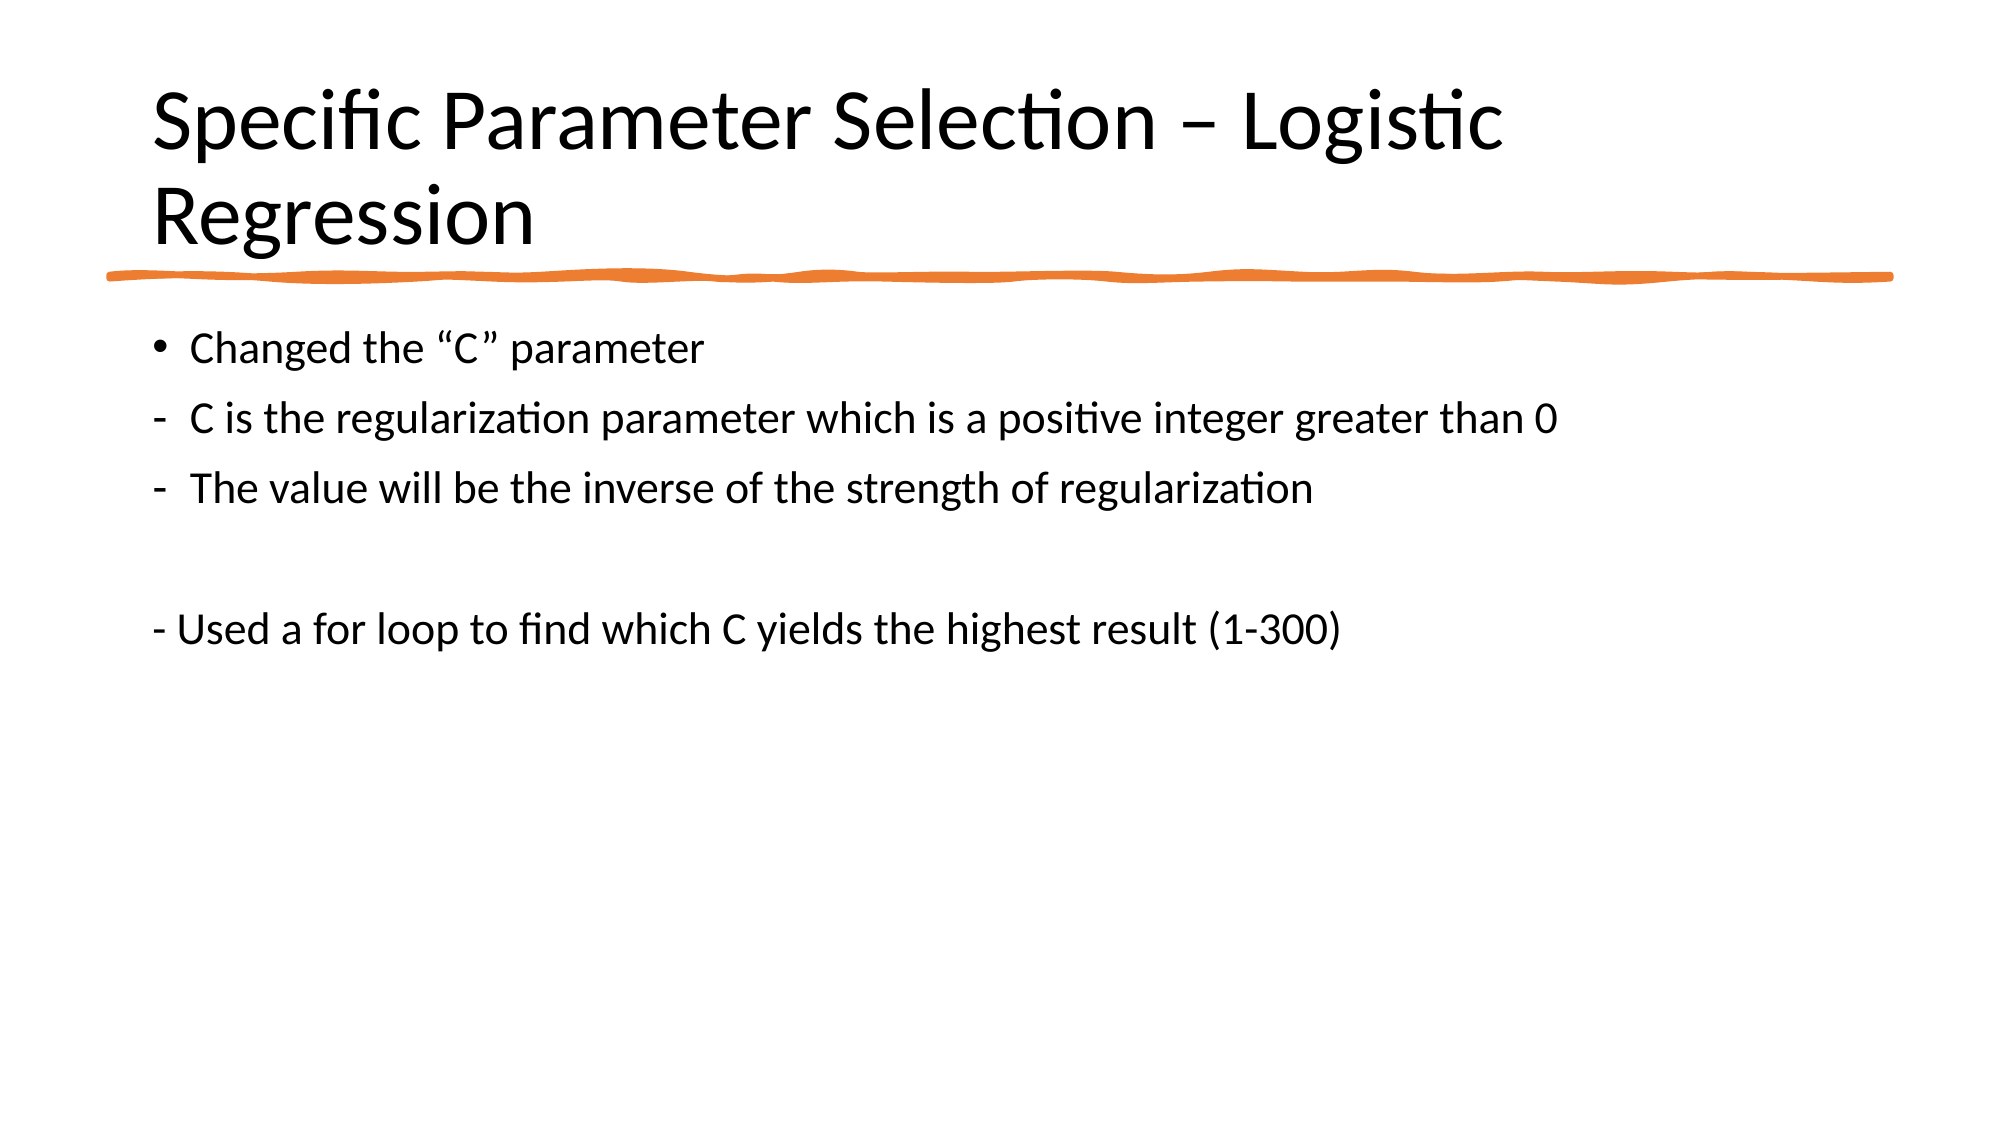

# Specific Parameter Selection – Logistic Regression

Changed the “C” parameter
C is the regularization parameter which is a positive integer greater than 0
The value will be the inverse of the strength of regularization

- Used a for loop to find which C yields the highest result (1-300)